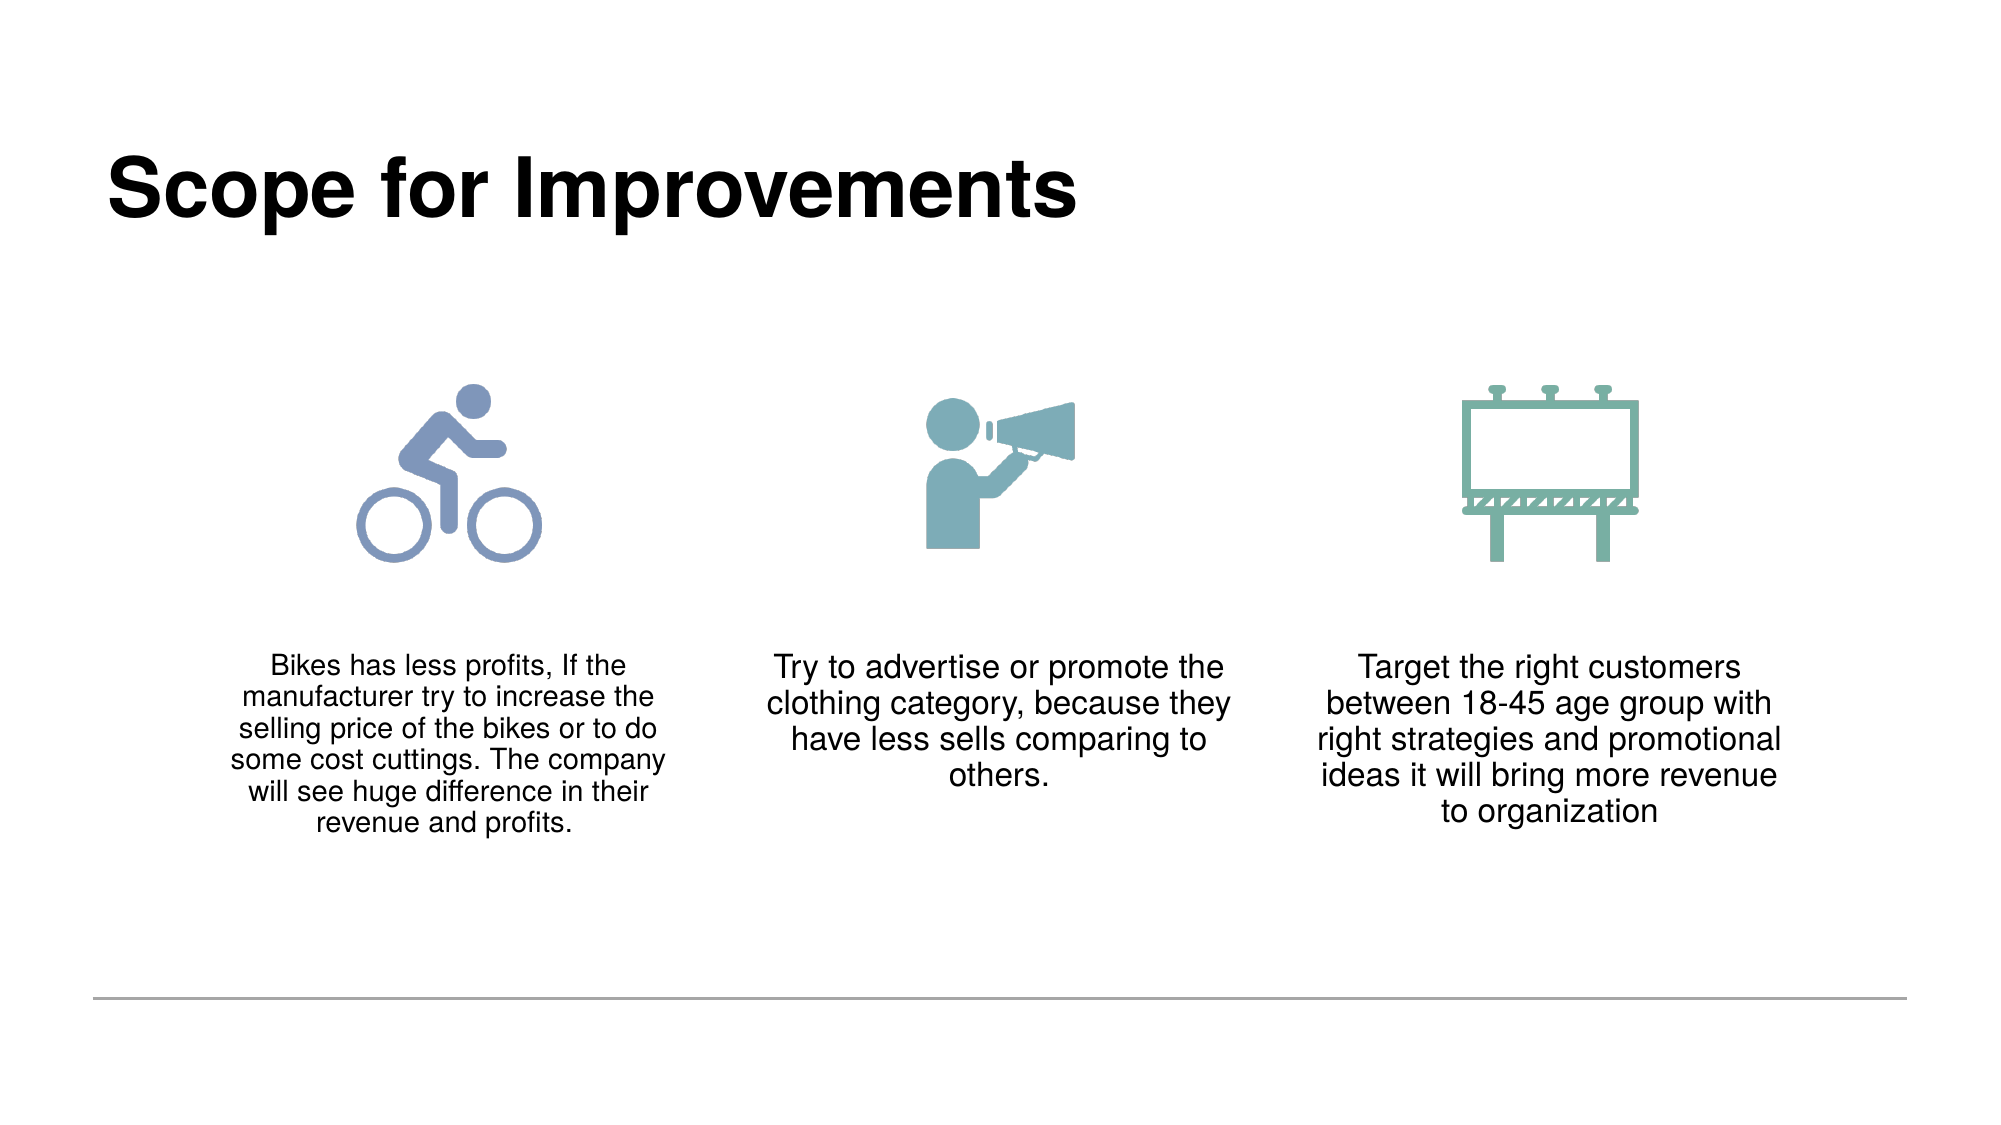

# Scope for Improvements
Bikes has less profits, If the manufacturer try to increase the selling price of the bikes or to do some cost cuttings. The company will see huge difference in their revenue and profits.
Try to advertise or promote the clothing category, because they have less sells comparing to others.
Target the right customers between 18-45 age group with right strategies and promotional ideas it will bring more revenue to organization